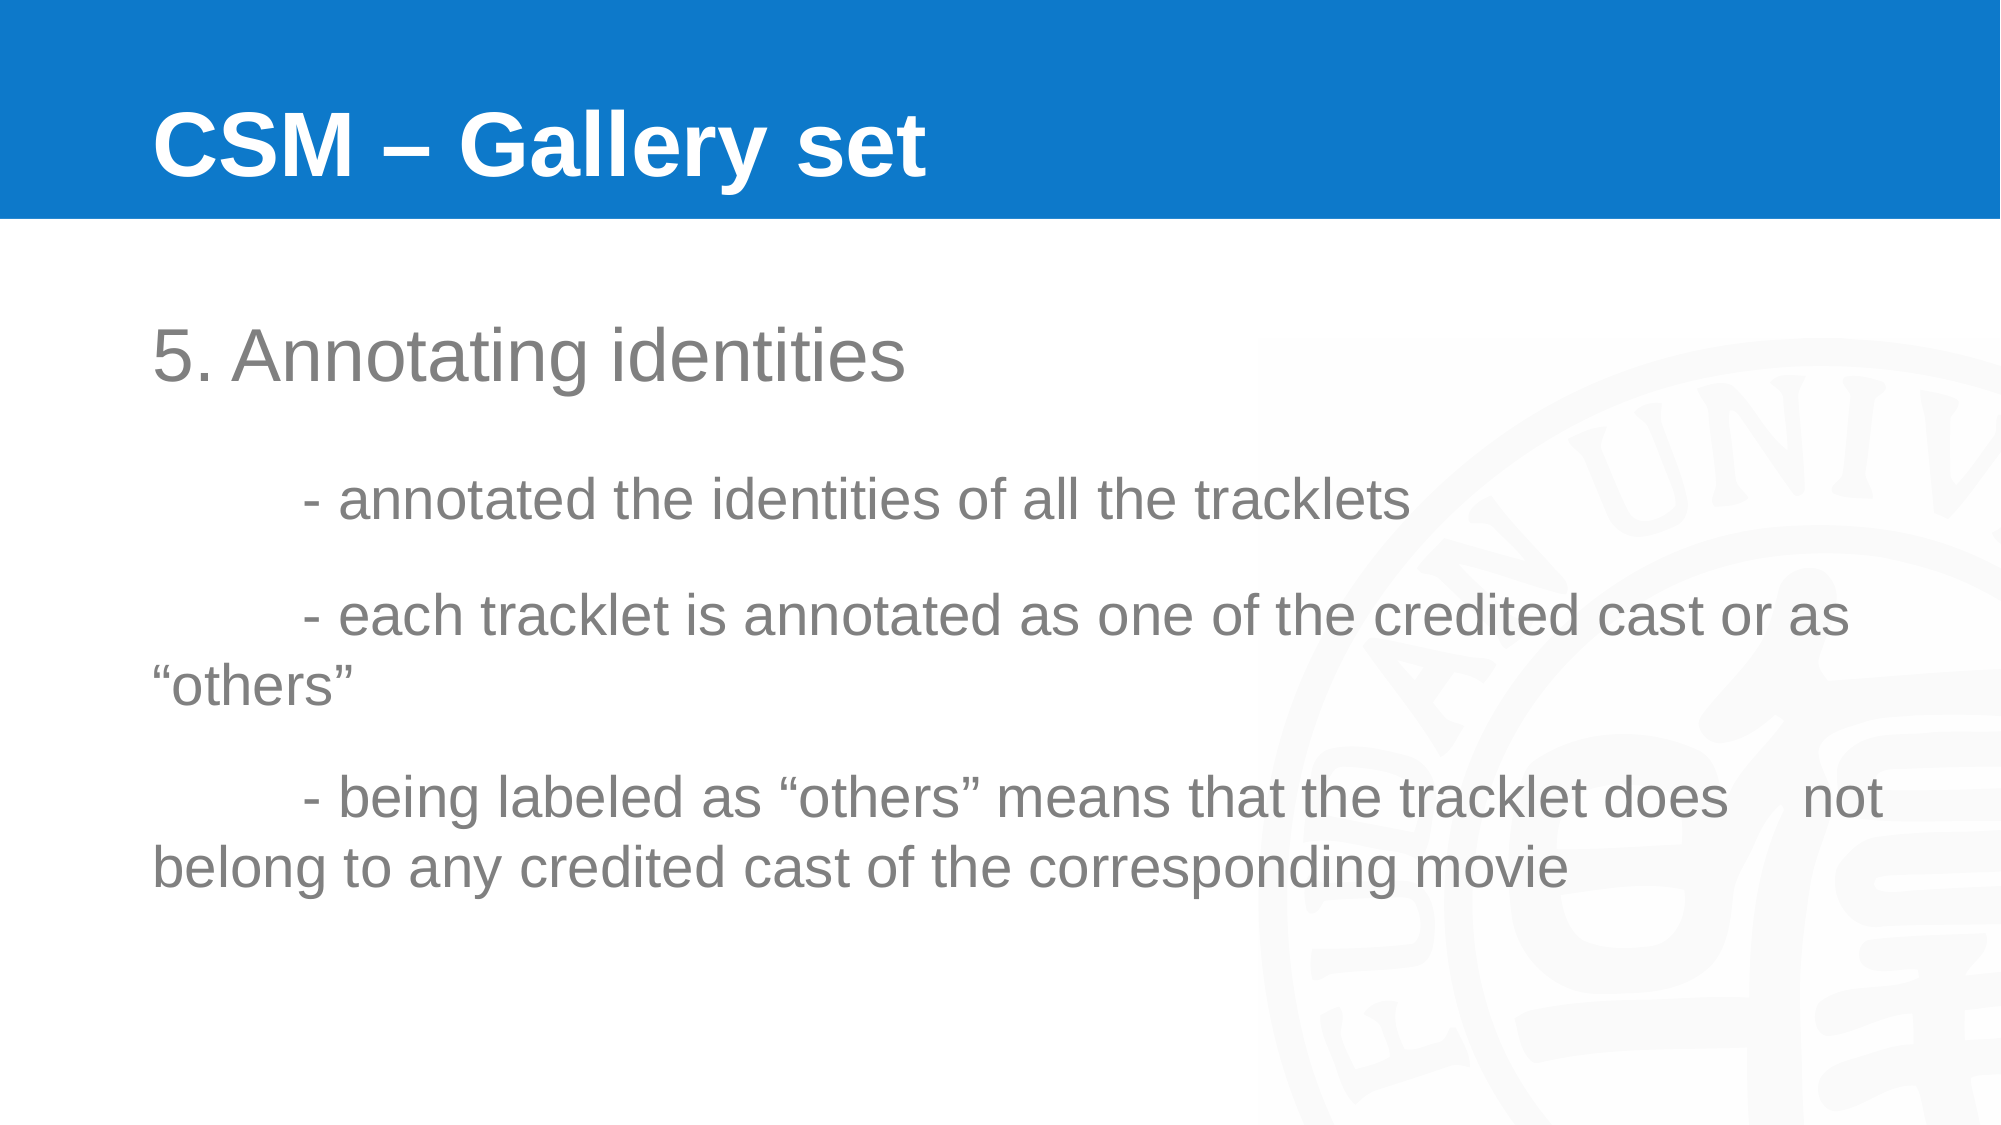

# CSM – Gallery set
5. Annotating identities
	- annotated the identities of all the tracklets
	- each tracklet is annotated as one of the credited cast or as 	“others”
	- being labeled as “others” means that the tracklet does 	not belong to any credited cast of the corresponding movie